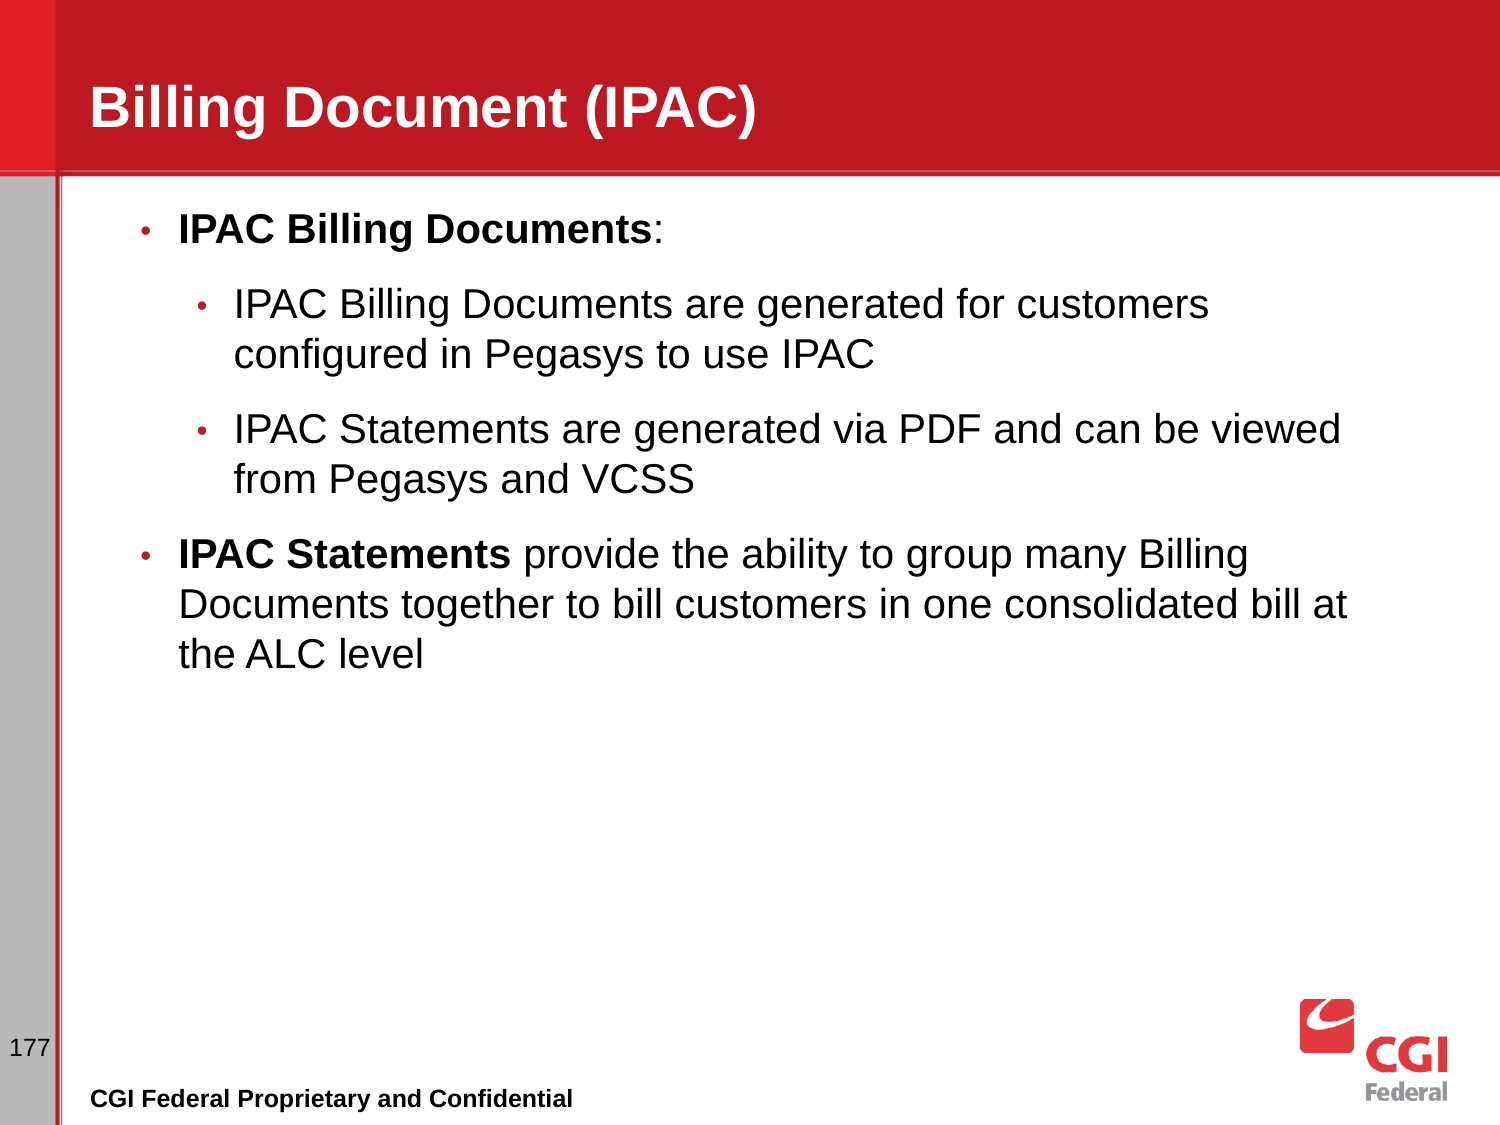

# Billing Document (IPAC)
IPAC Billing Documents:
IPAC Billing Documents are generated for customers configured in Pegasys to use IPAC
IPAC Statements are generated via PDF and can be viewed from Pegasys and VCSS
IPAC Statements provide the ability to group many Billing Documents together to bill customers in one consolidated bill at the ALC level

177
CGI Federal Proprietary and Confidential